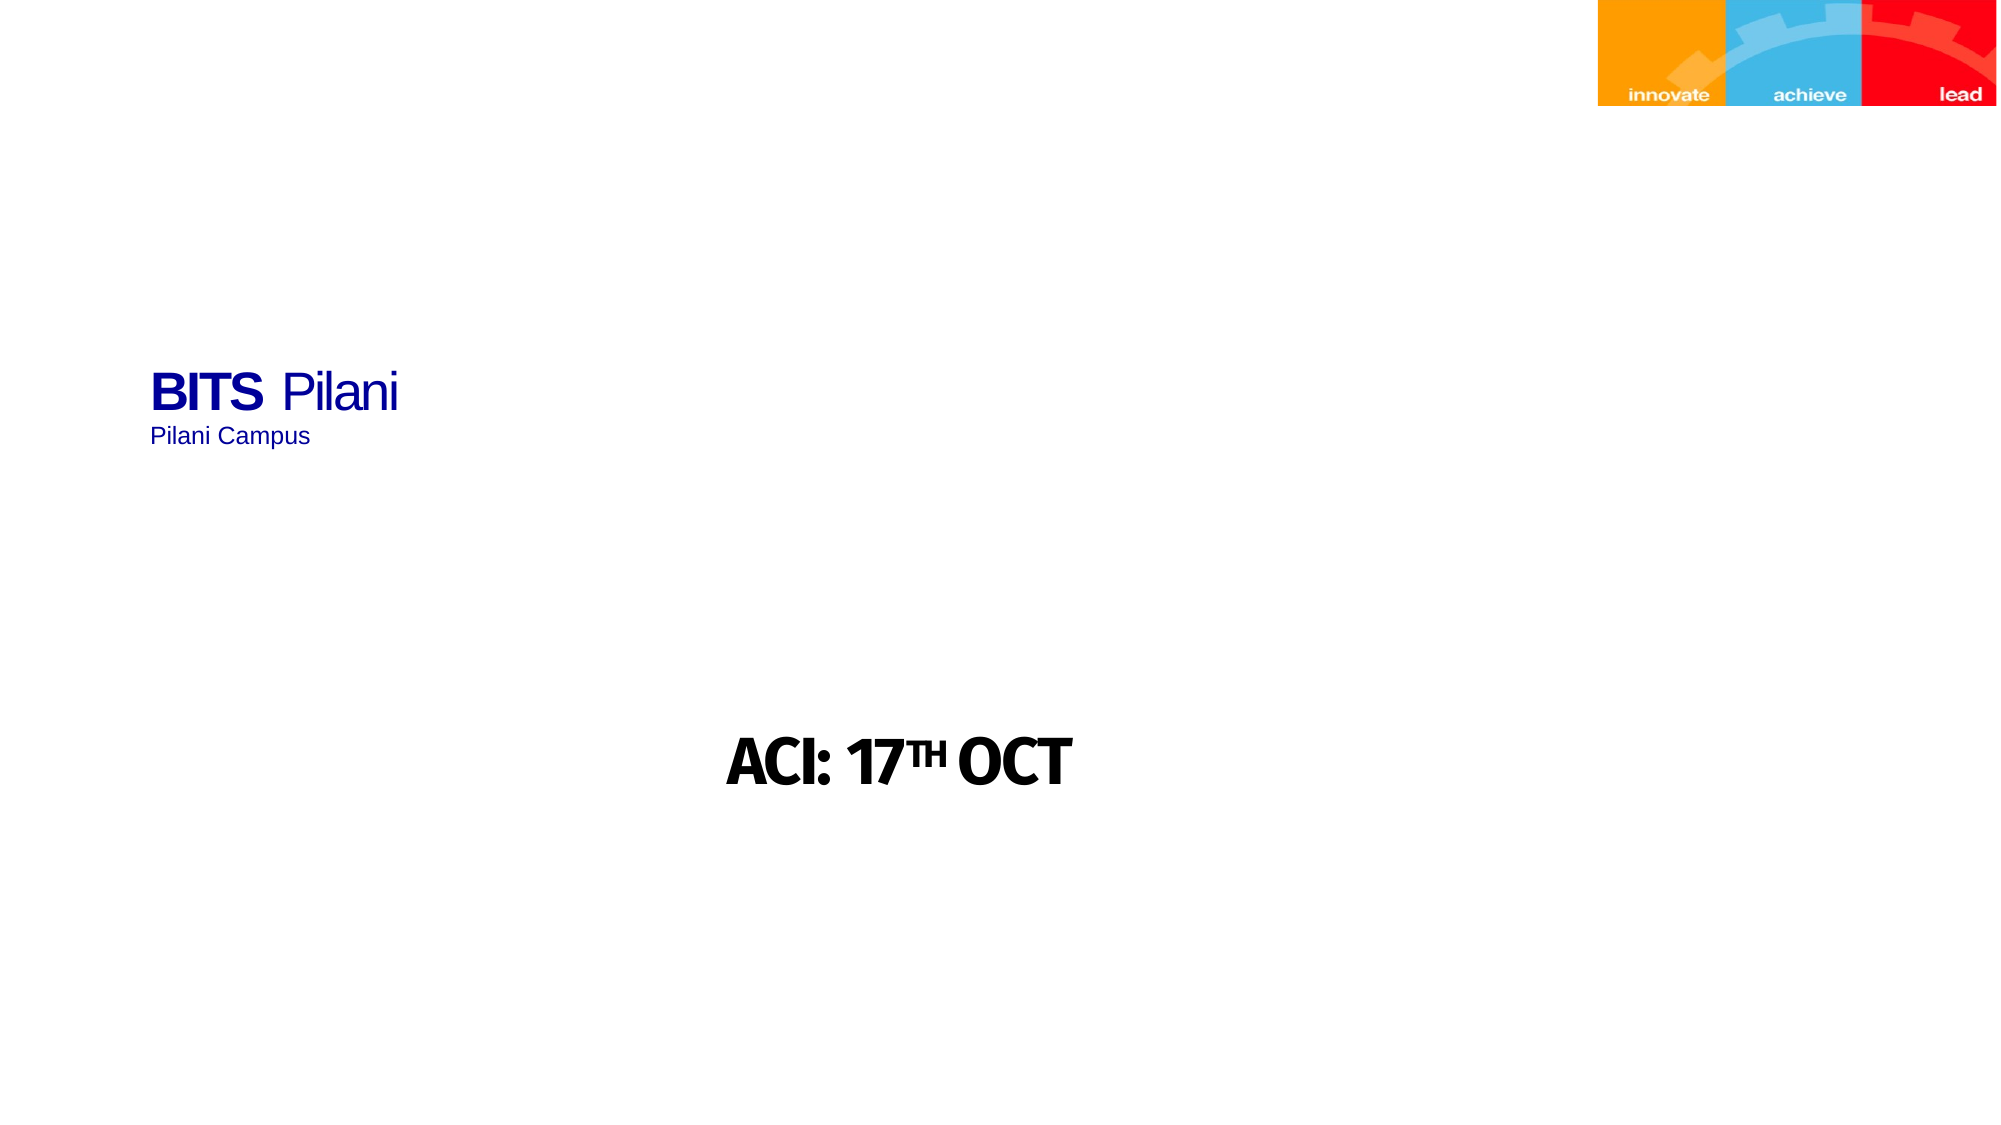

# BITS Pilani
Pilani Campus
ACI: 17TH OCT